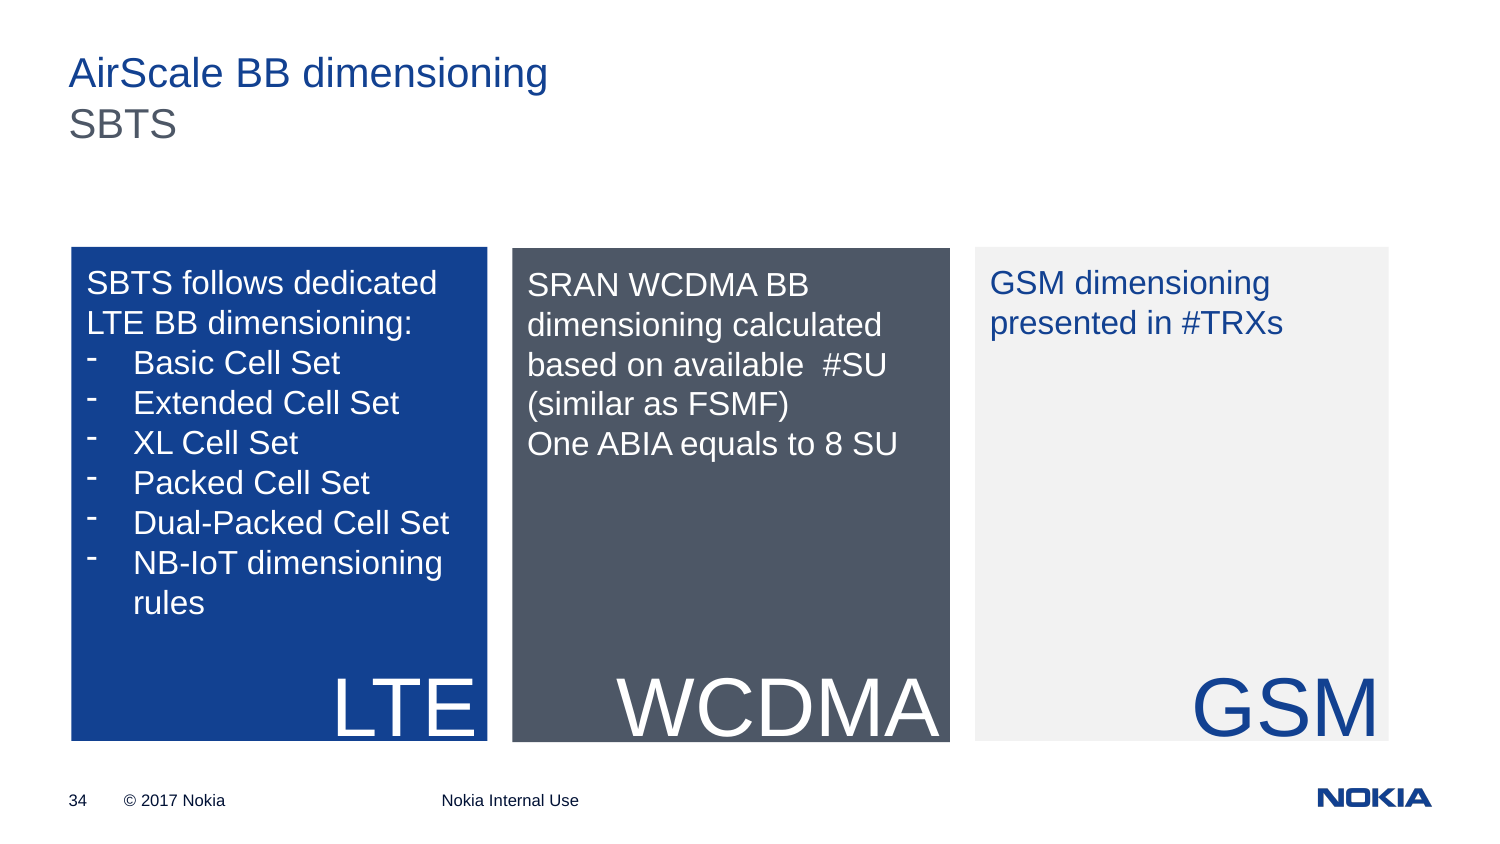

AirScale BB dimensioning
SBTS
SBTS follows dedicated LTE BB dimensioning:
Basic Cell Set
Extended Cell Set
XL Cell Set
Packed Cell Set
Dual-Packed Cell Set
NB-IoT dimensioning rules
GSM dimensioning presented in #TRXs
SRAN WCDMA BB dimensioning calculated based on available  #SU (similar as FSMF)
One ABIA equals to 8 SU
LTE
WCDMA
GSM
Nokia Internal Use